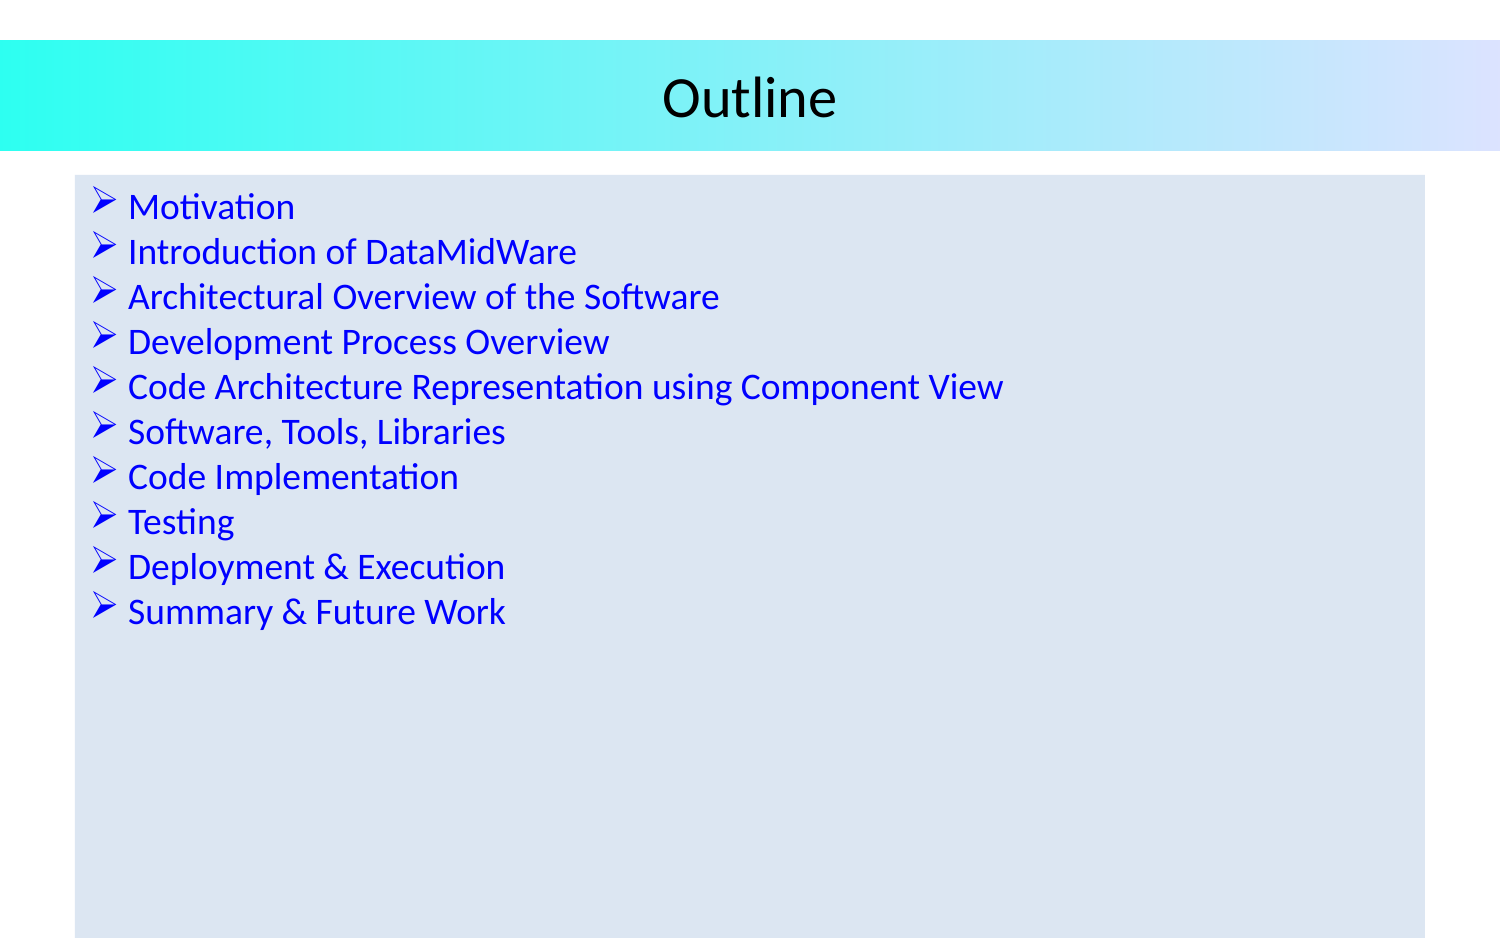

# Outline

 Motivation
 Introduction of DataMidWare
 Architectural Overview of the Software
 Development Process Overview
 Code Architecture Representation using Component View
 Software, Tools, Libraries
 Code Implementation
 Testing
 Deployment & Execution
 Summary & Future Work